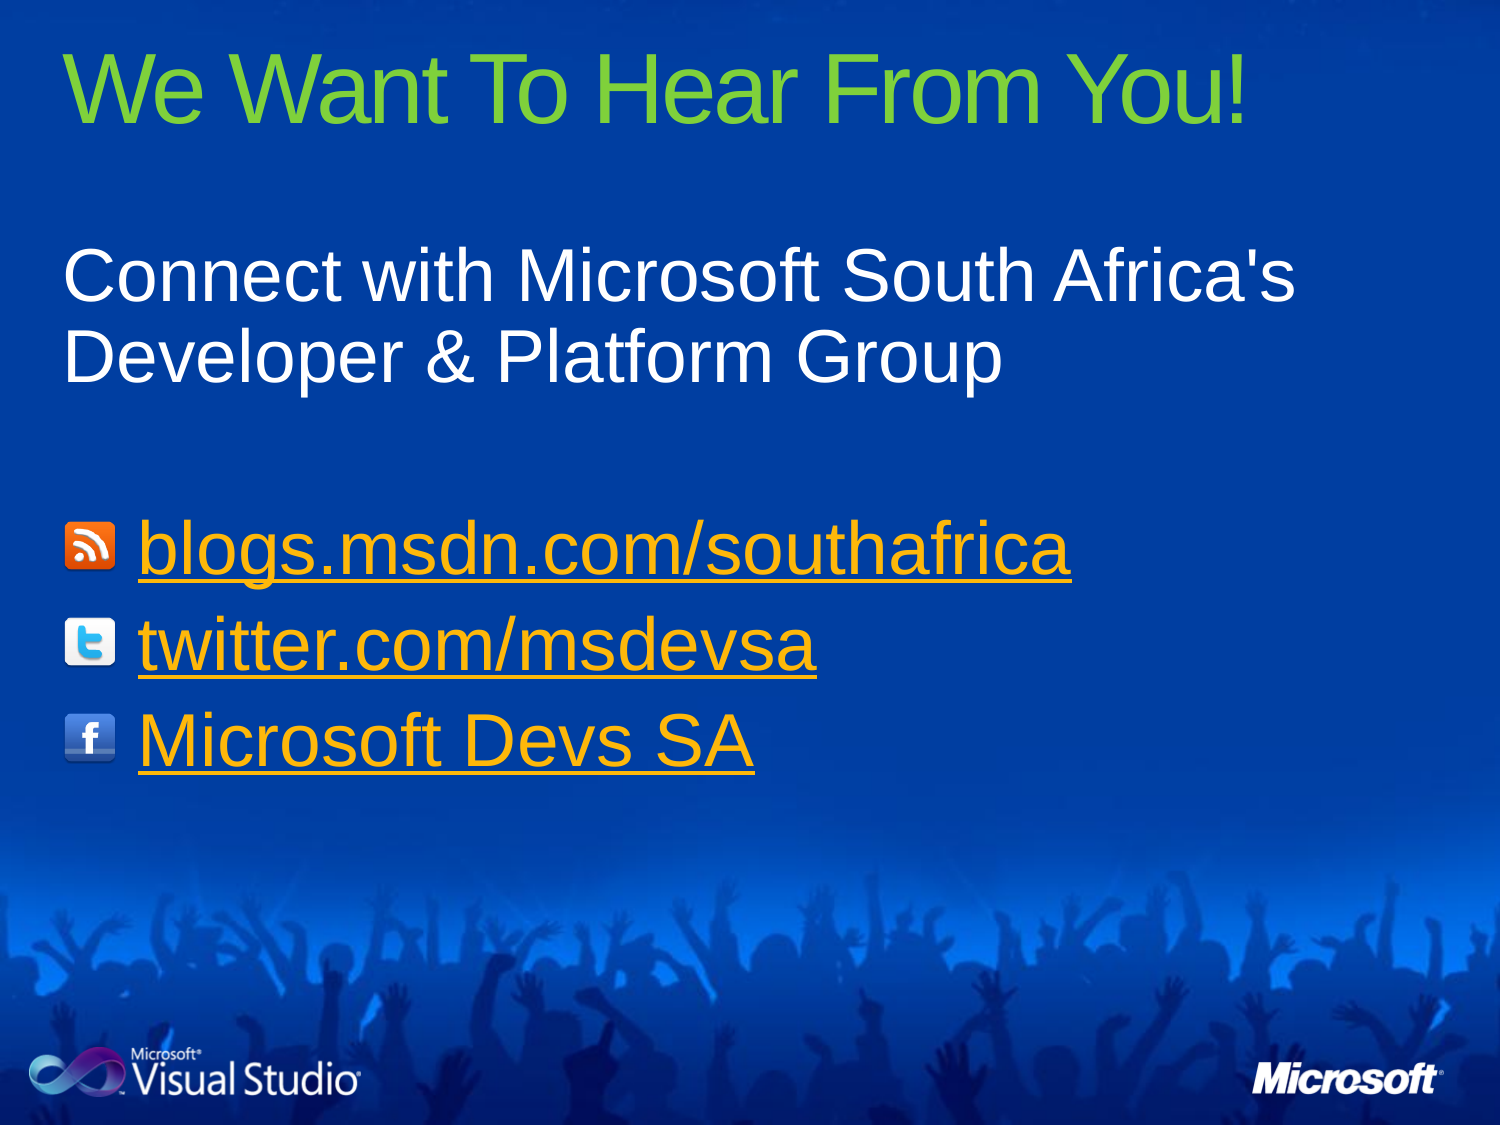

Required Slide
# We Want To Hear From You!
Connect with Microsoft South Africa's Developer & Platform Group

blogs.msdn.com/southafrica
twitter.com/msdevsa
Microsoft Devs SA